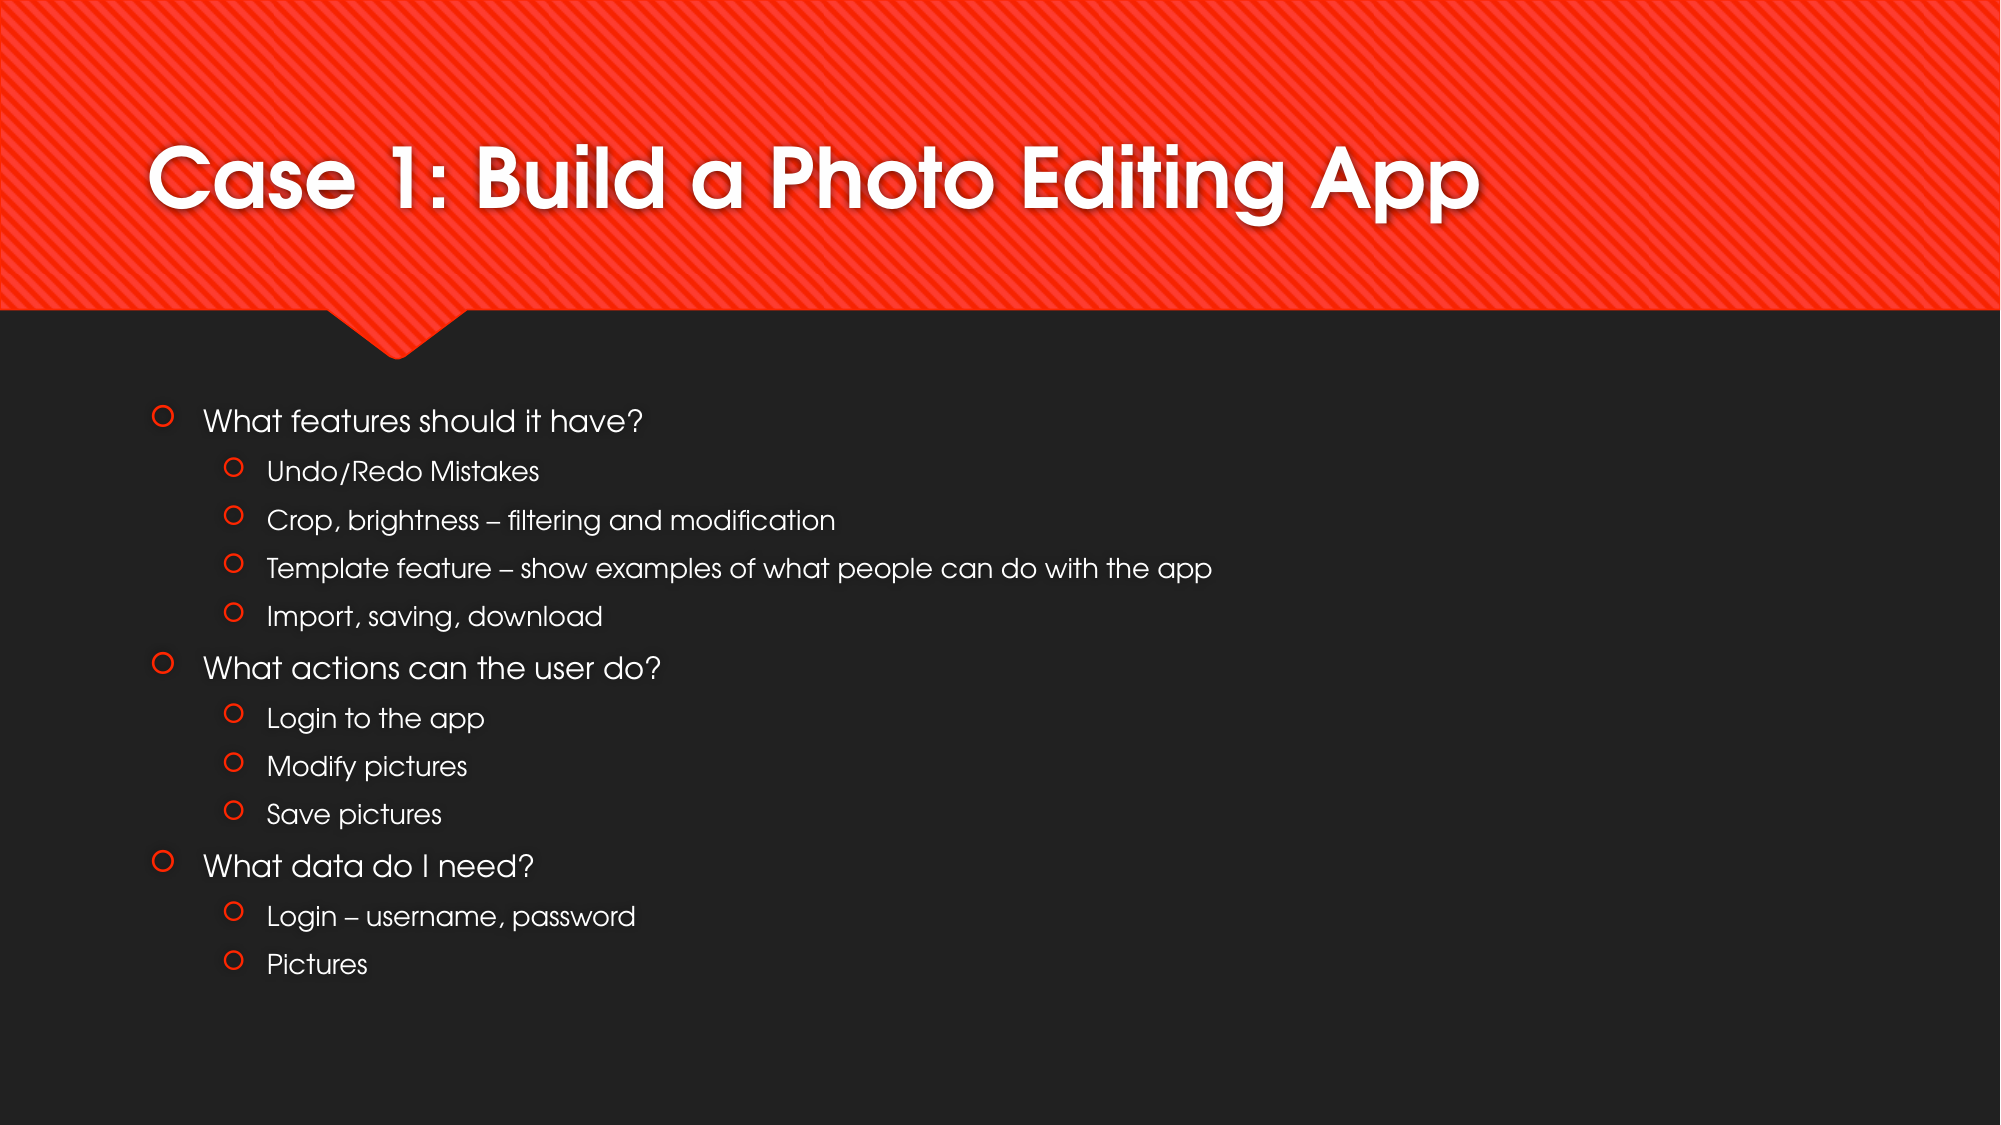

# Case 1: Build a Photo Editing App
What features should it have?
Undo/Redo Mistakes
Crop, brightness – filtering and modification
Template feature – show examples of what people can do with the app
Import, saving, download
What actions can the user do?
Login to the app
Modify pictures
Save pictures
What data do I need?
Login – username, password
Pictures